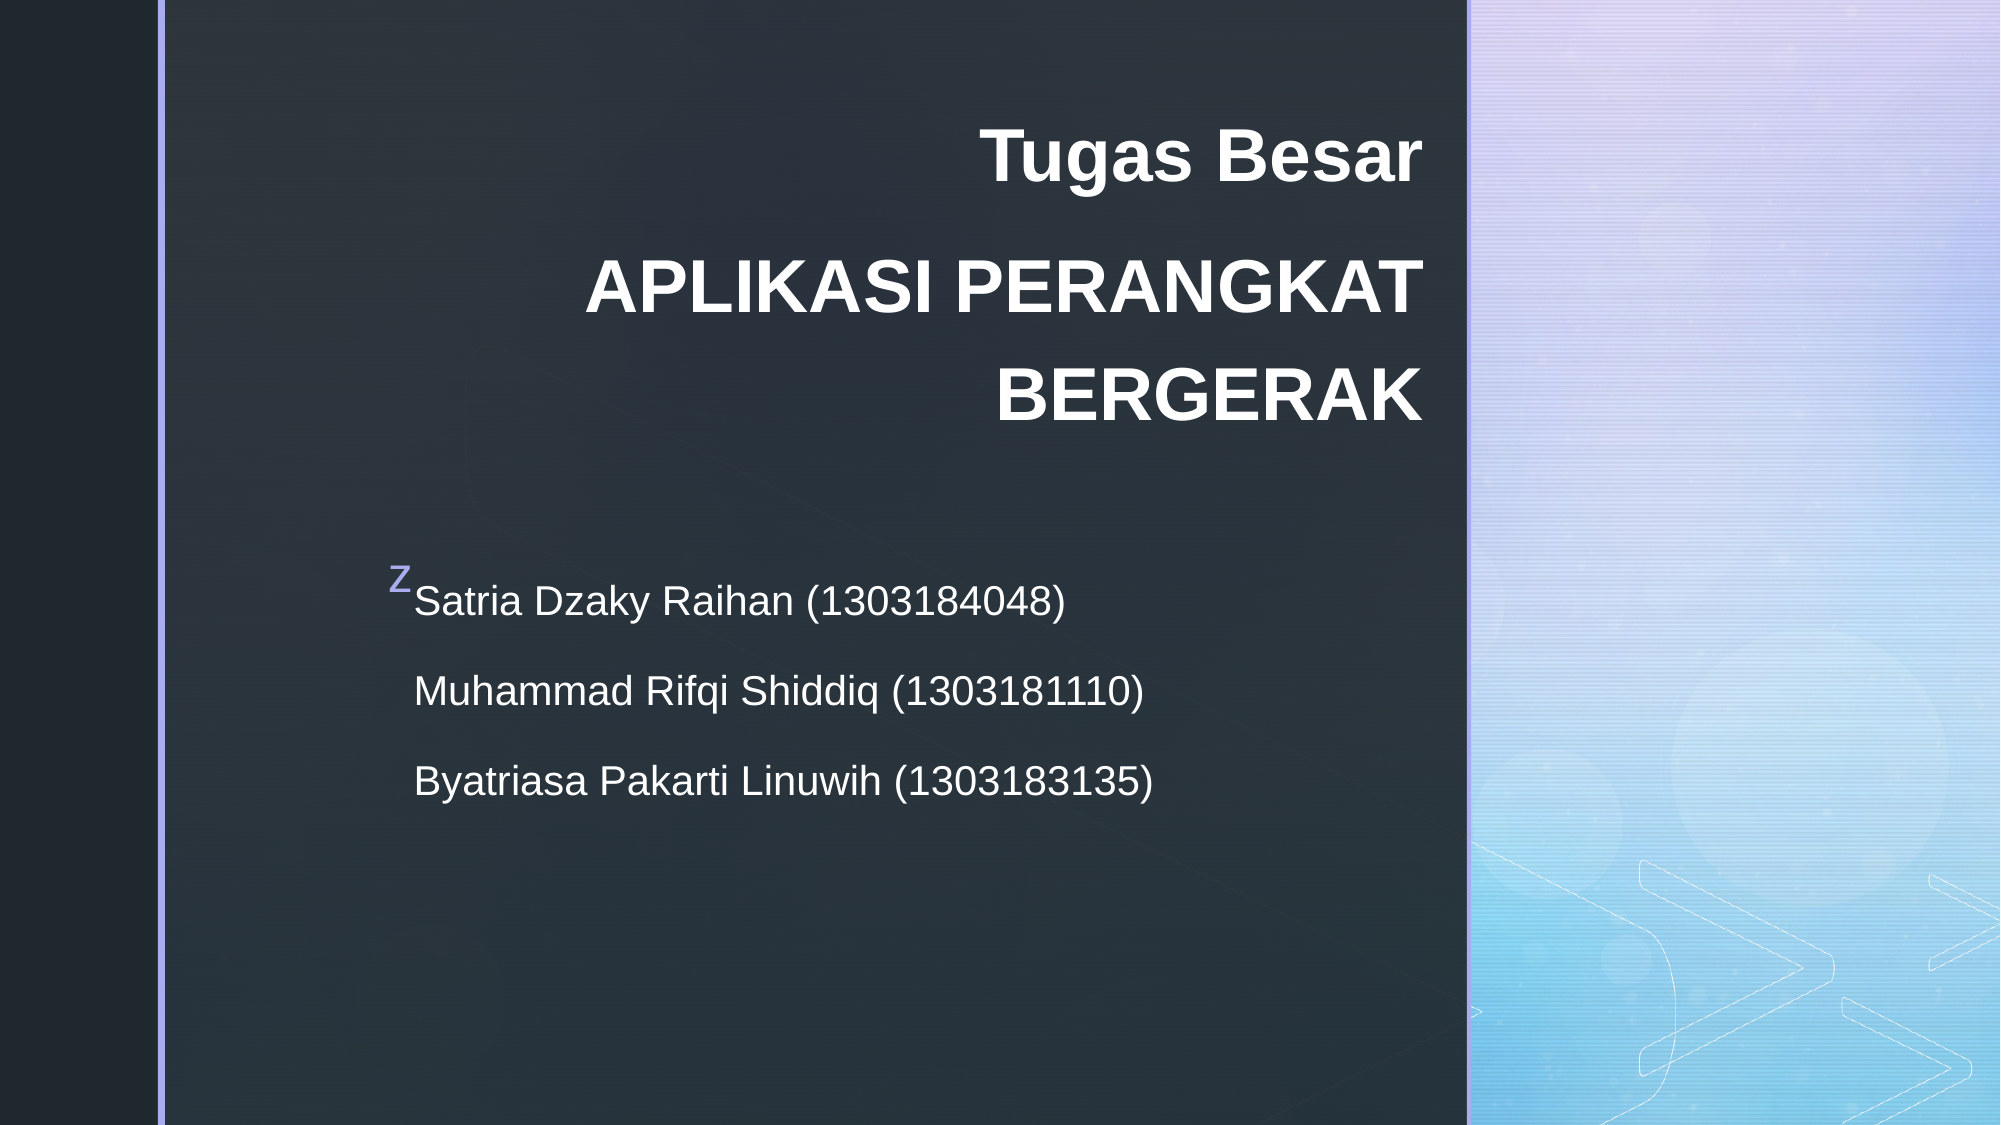

Tugas Besar
APLIKASI PERANGKAT BERGERAK

# Satria Dzaky Raihan (1303184048) Muhammad Rifqi Shiddiq (1303181110) Byatriasa Pakarti Linuwih (1303183135)